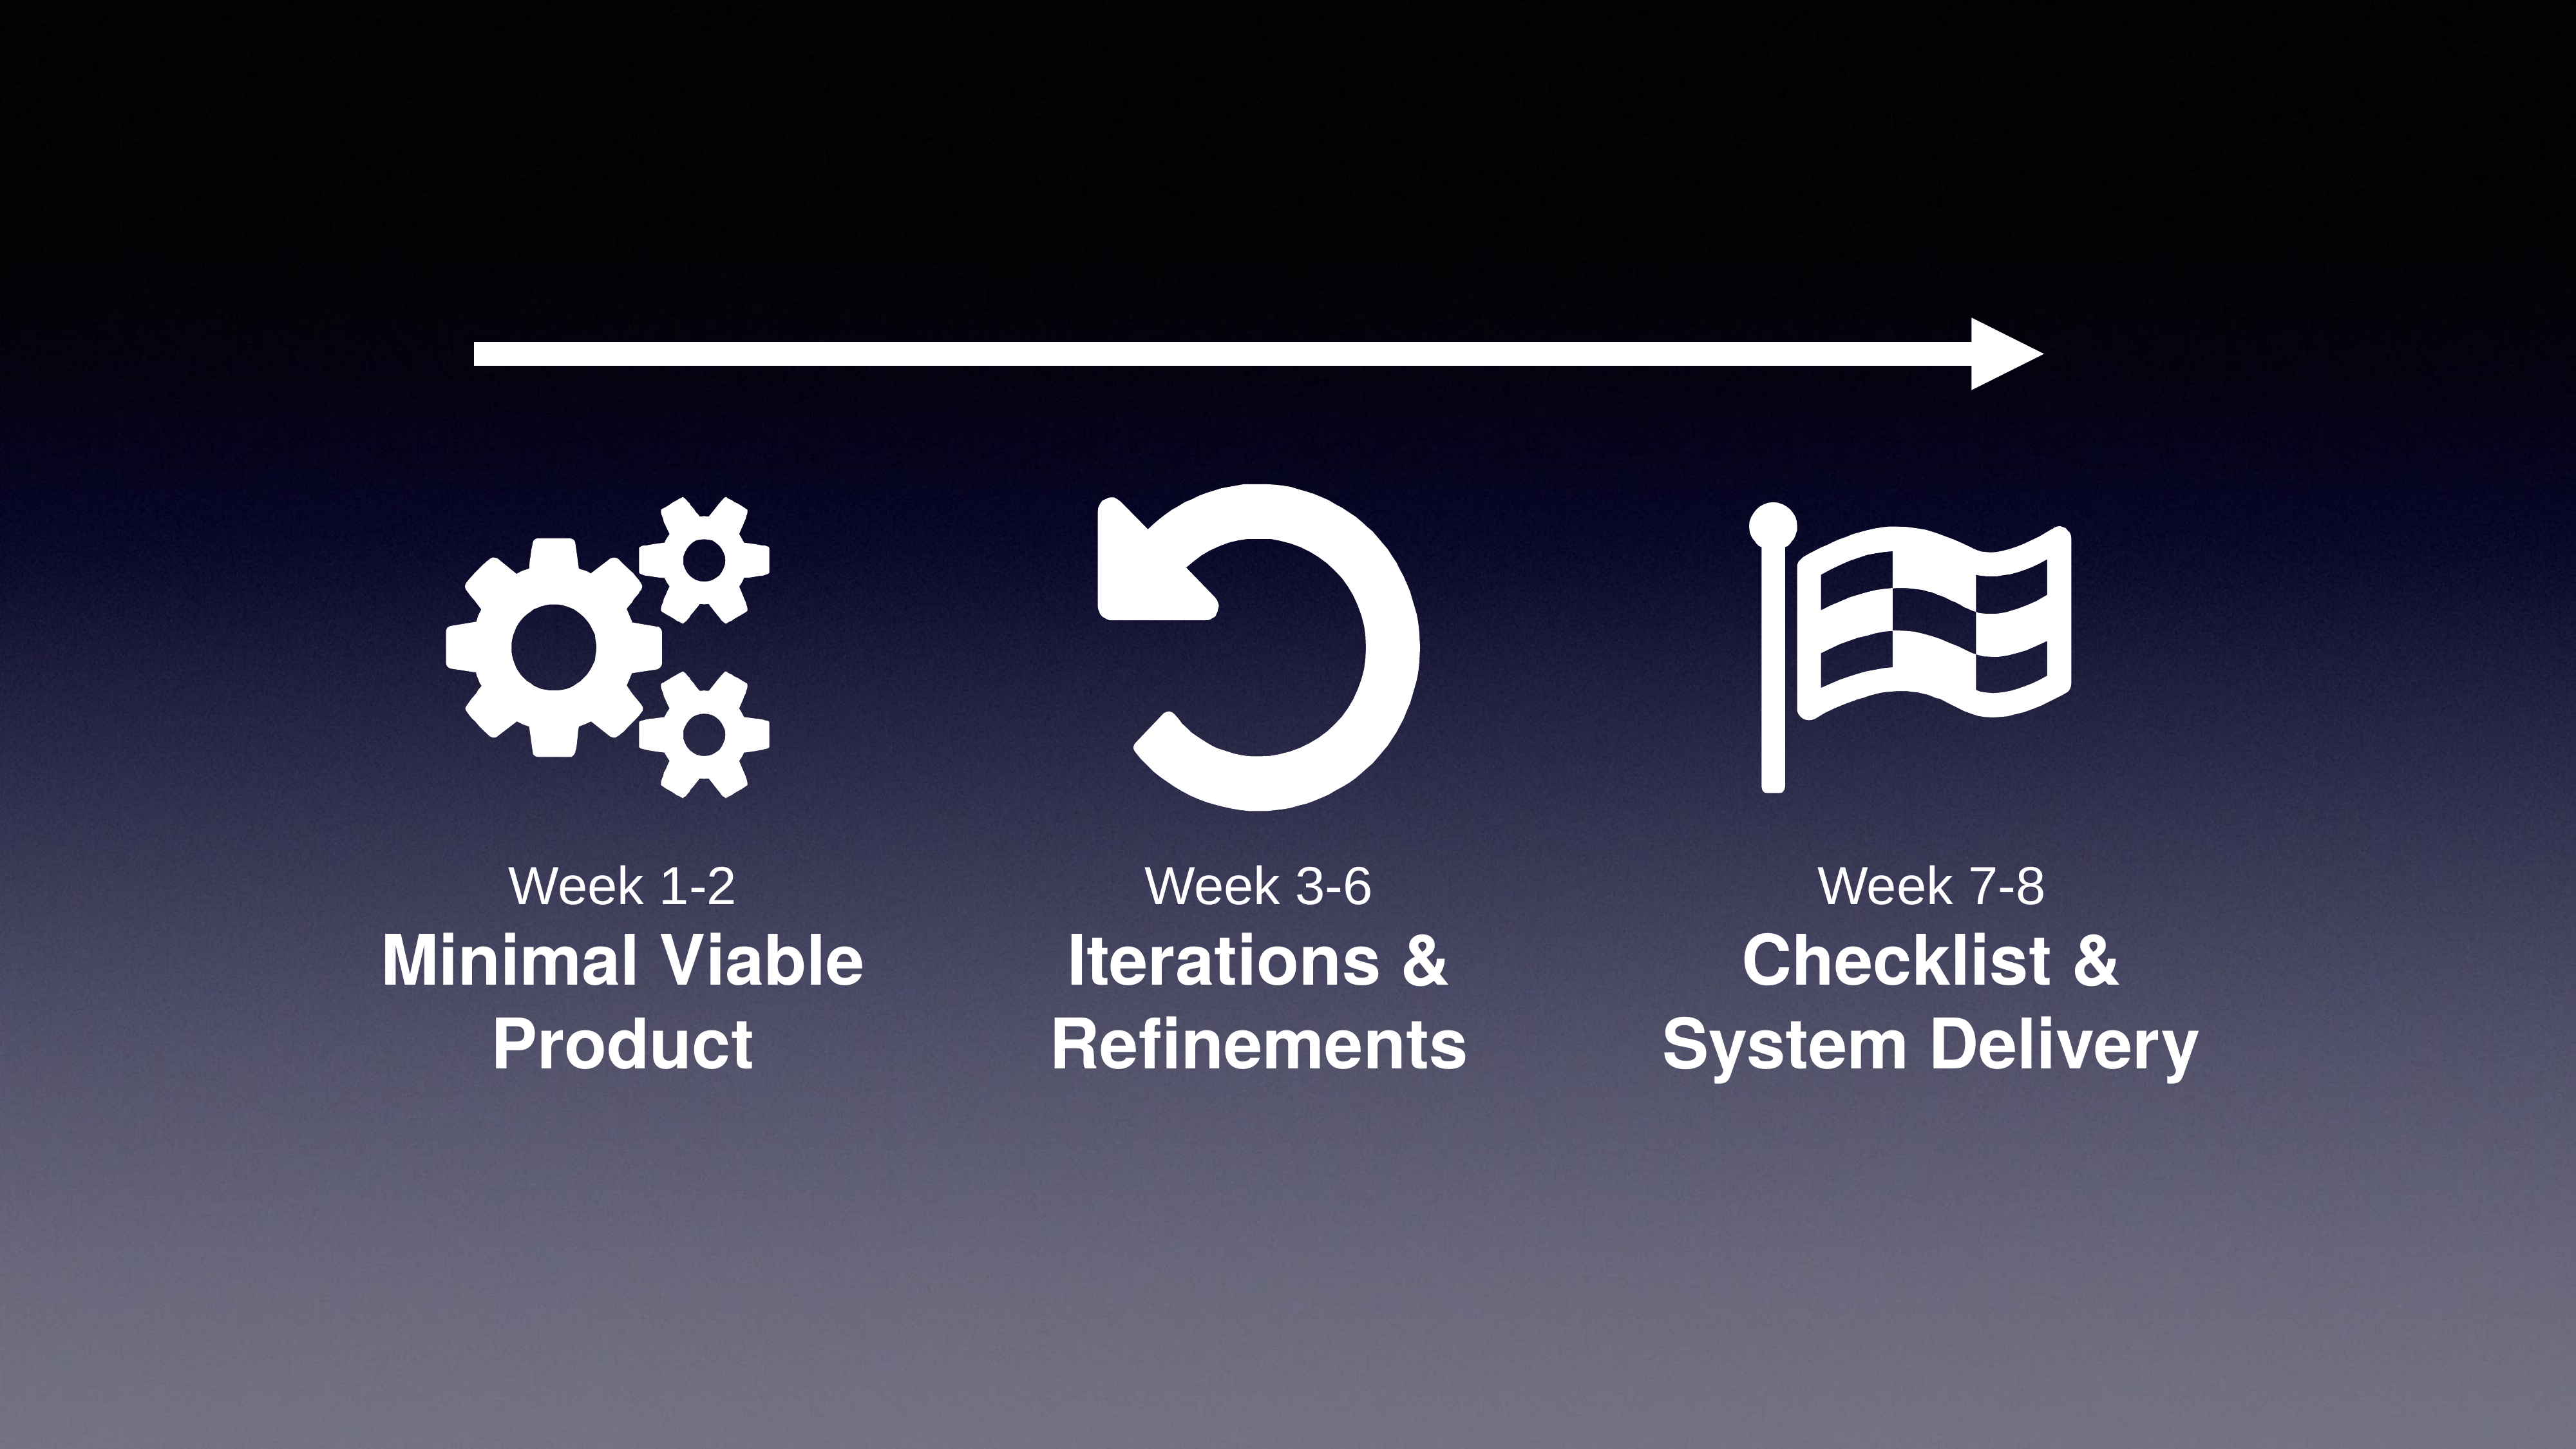

Week 3-6
Iterations & Refinements
Week 1-2
Minimal Viable Product
Week 7-8
Checklist & System Delivery